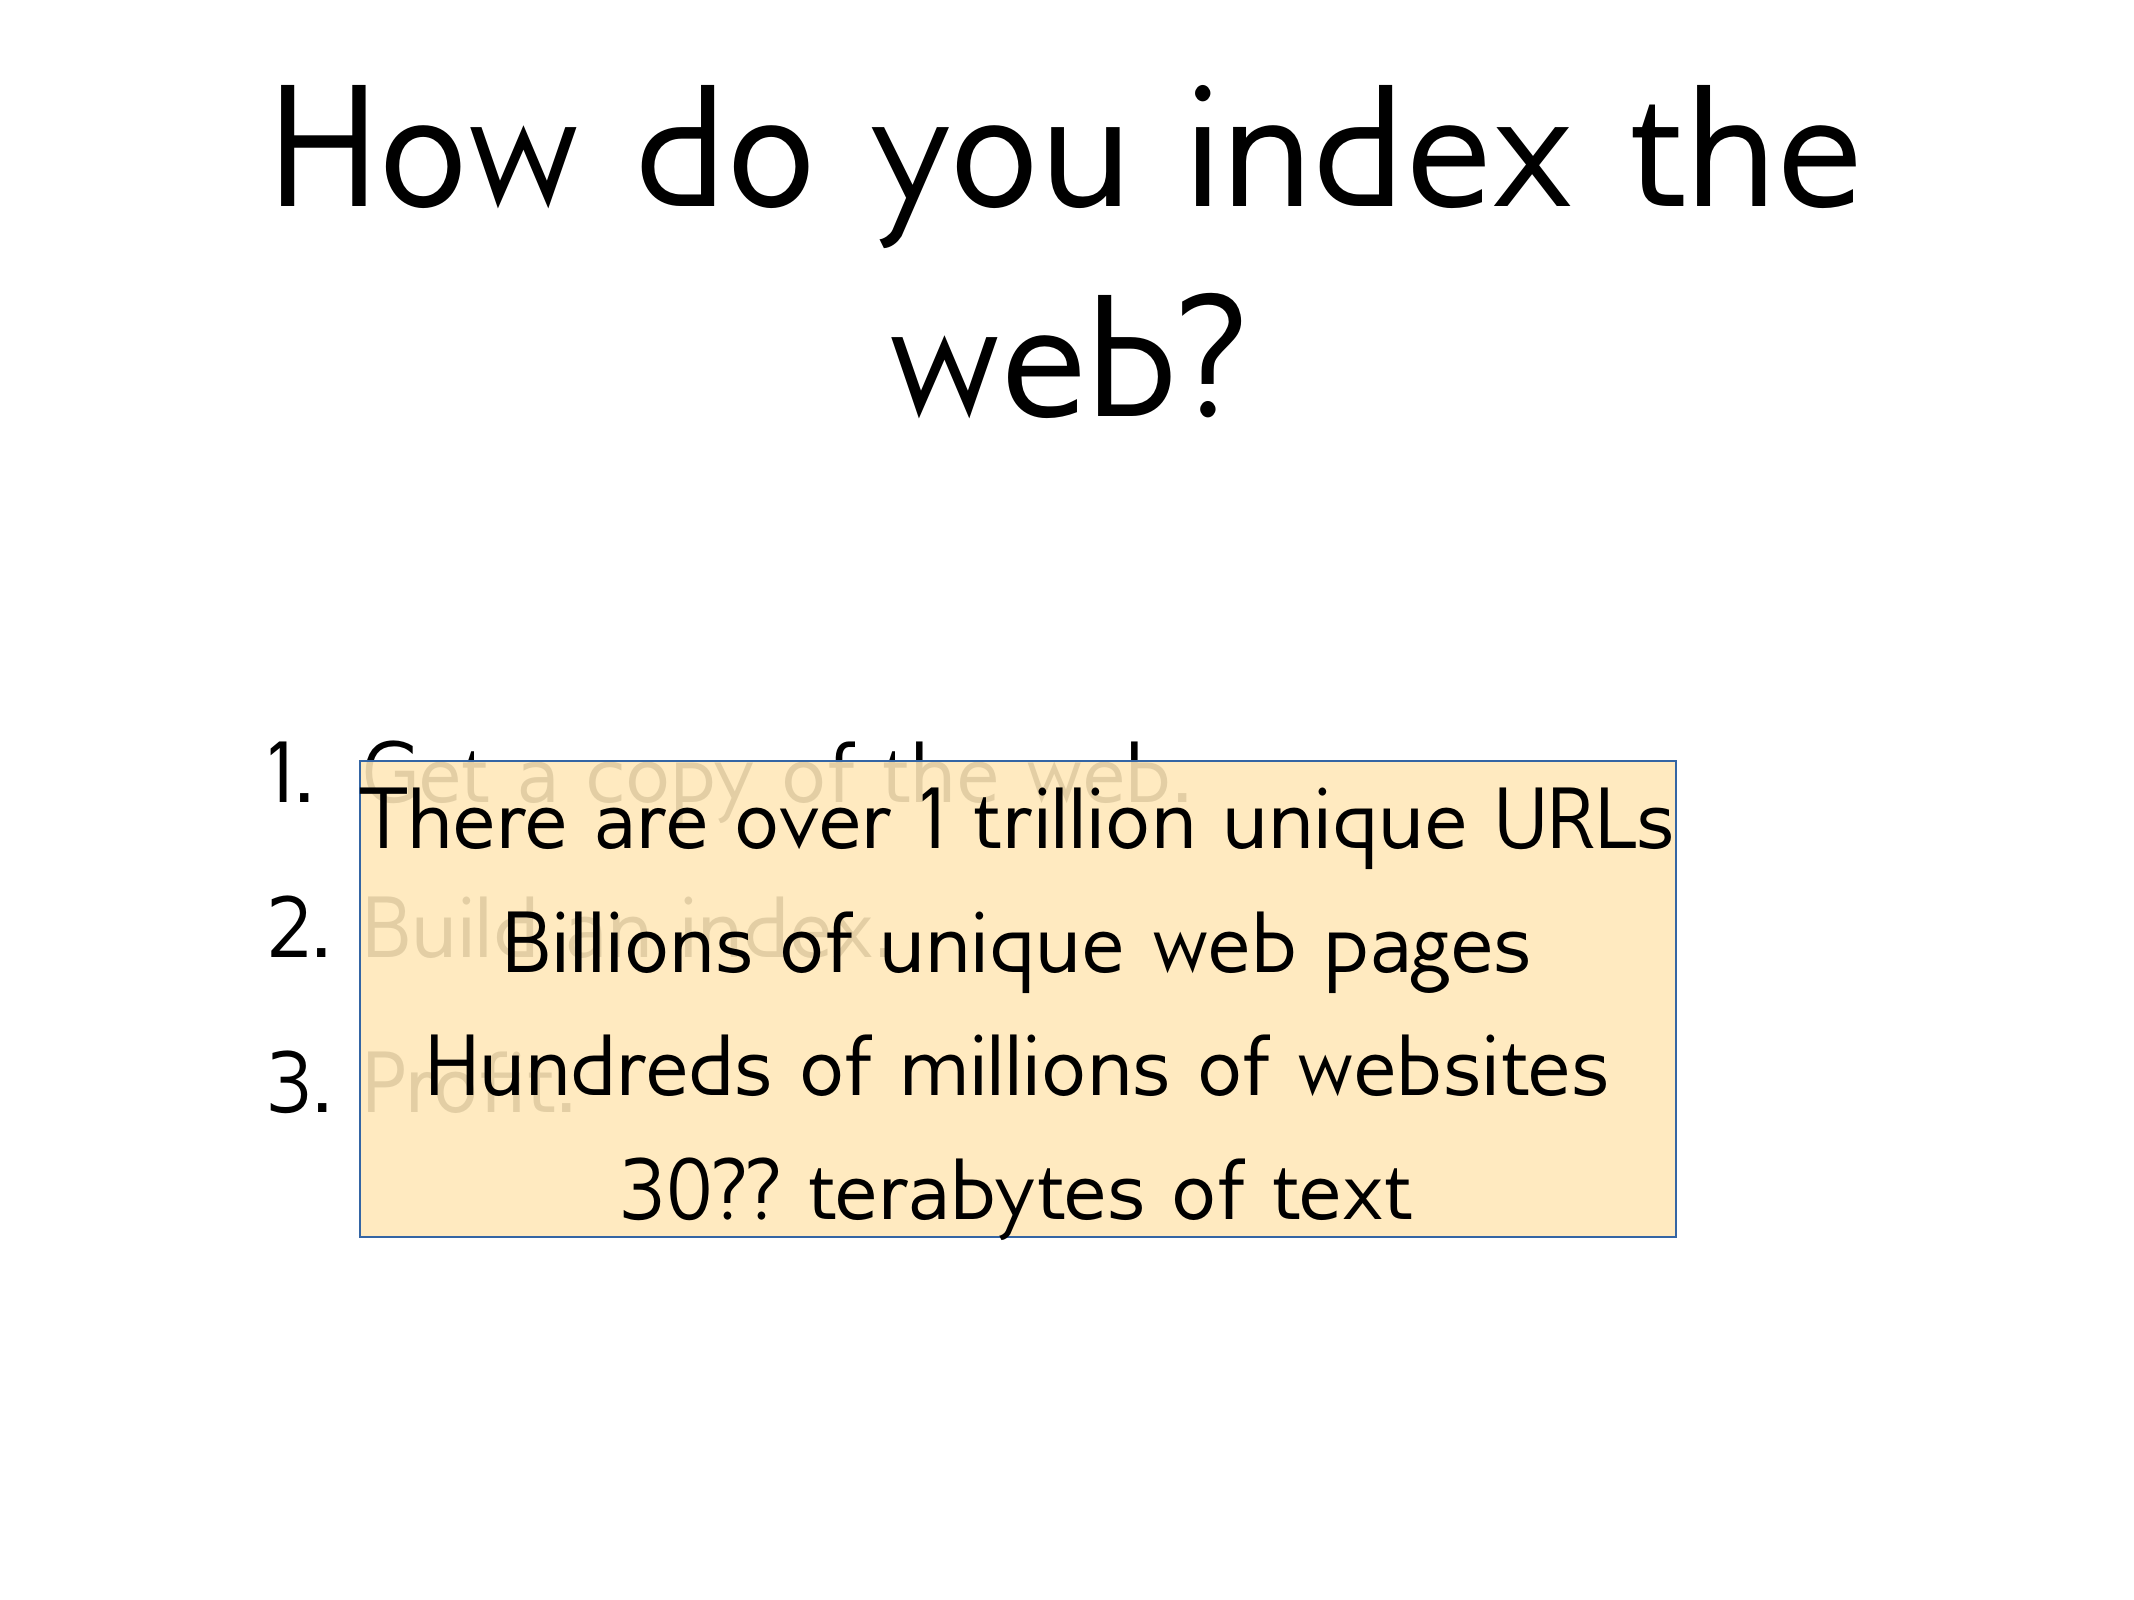

# How do you index the web?
Get a copy of the web.
Build an index.
Profit.
There are over 1 trillion unique URLs
Billions of unique web pages
Hundreds of millions of websites
30?? terabytes of text